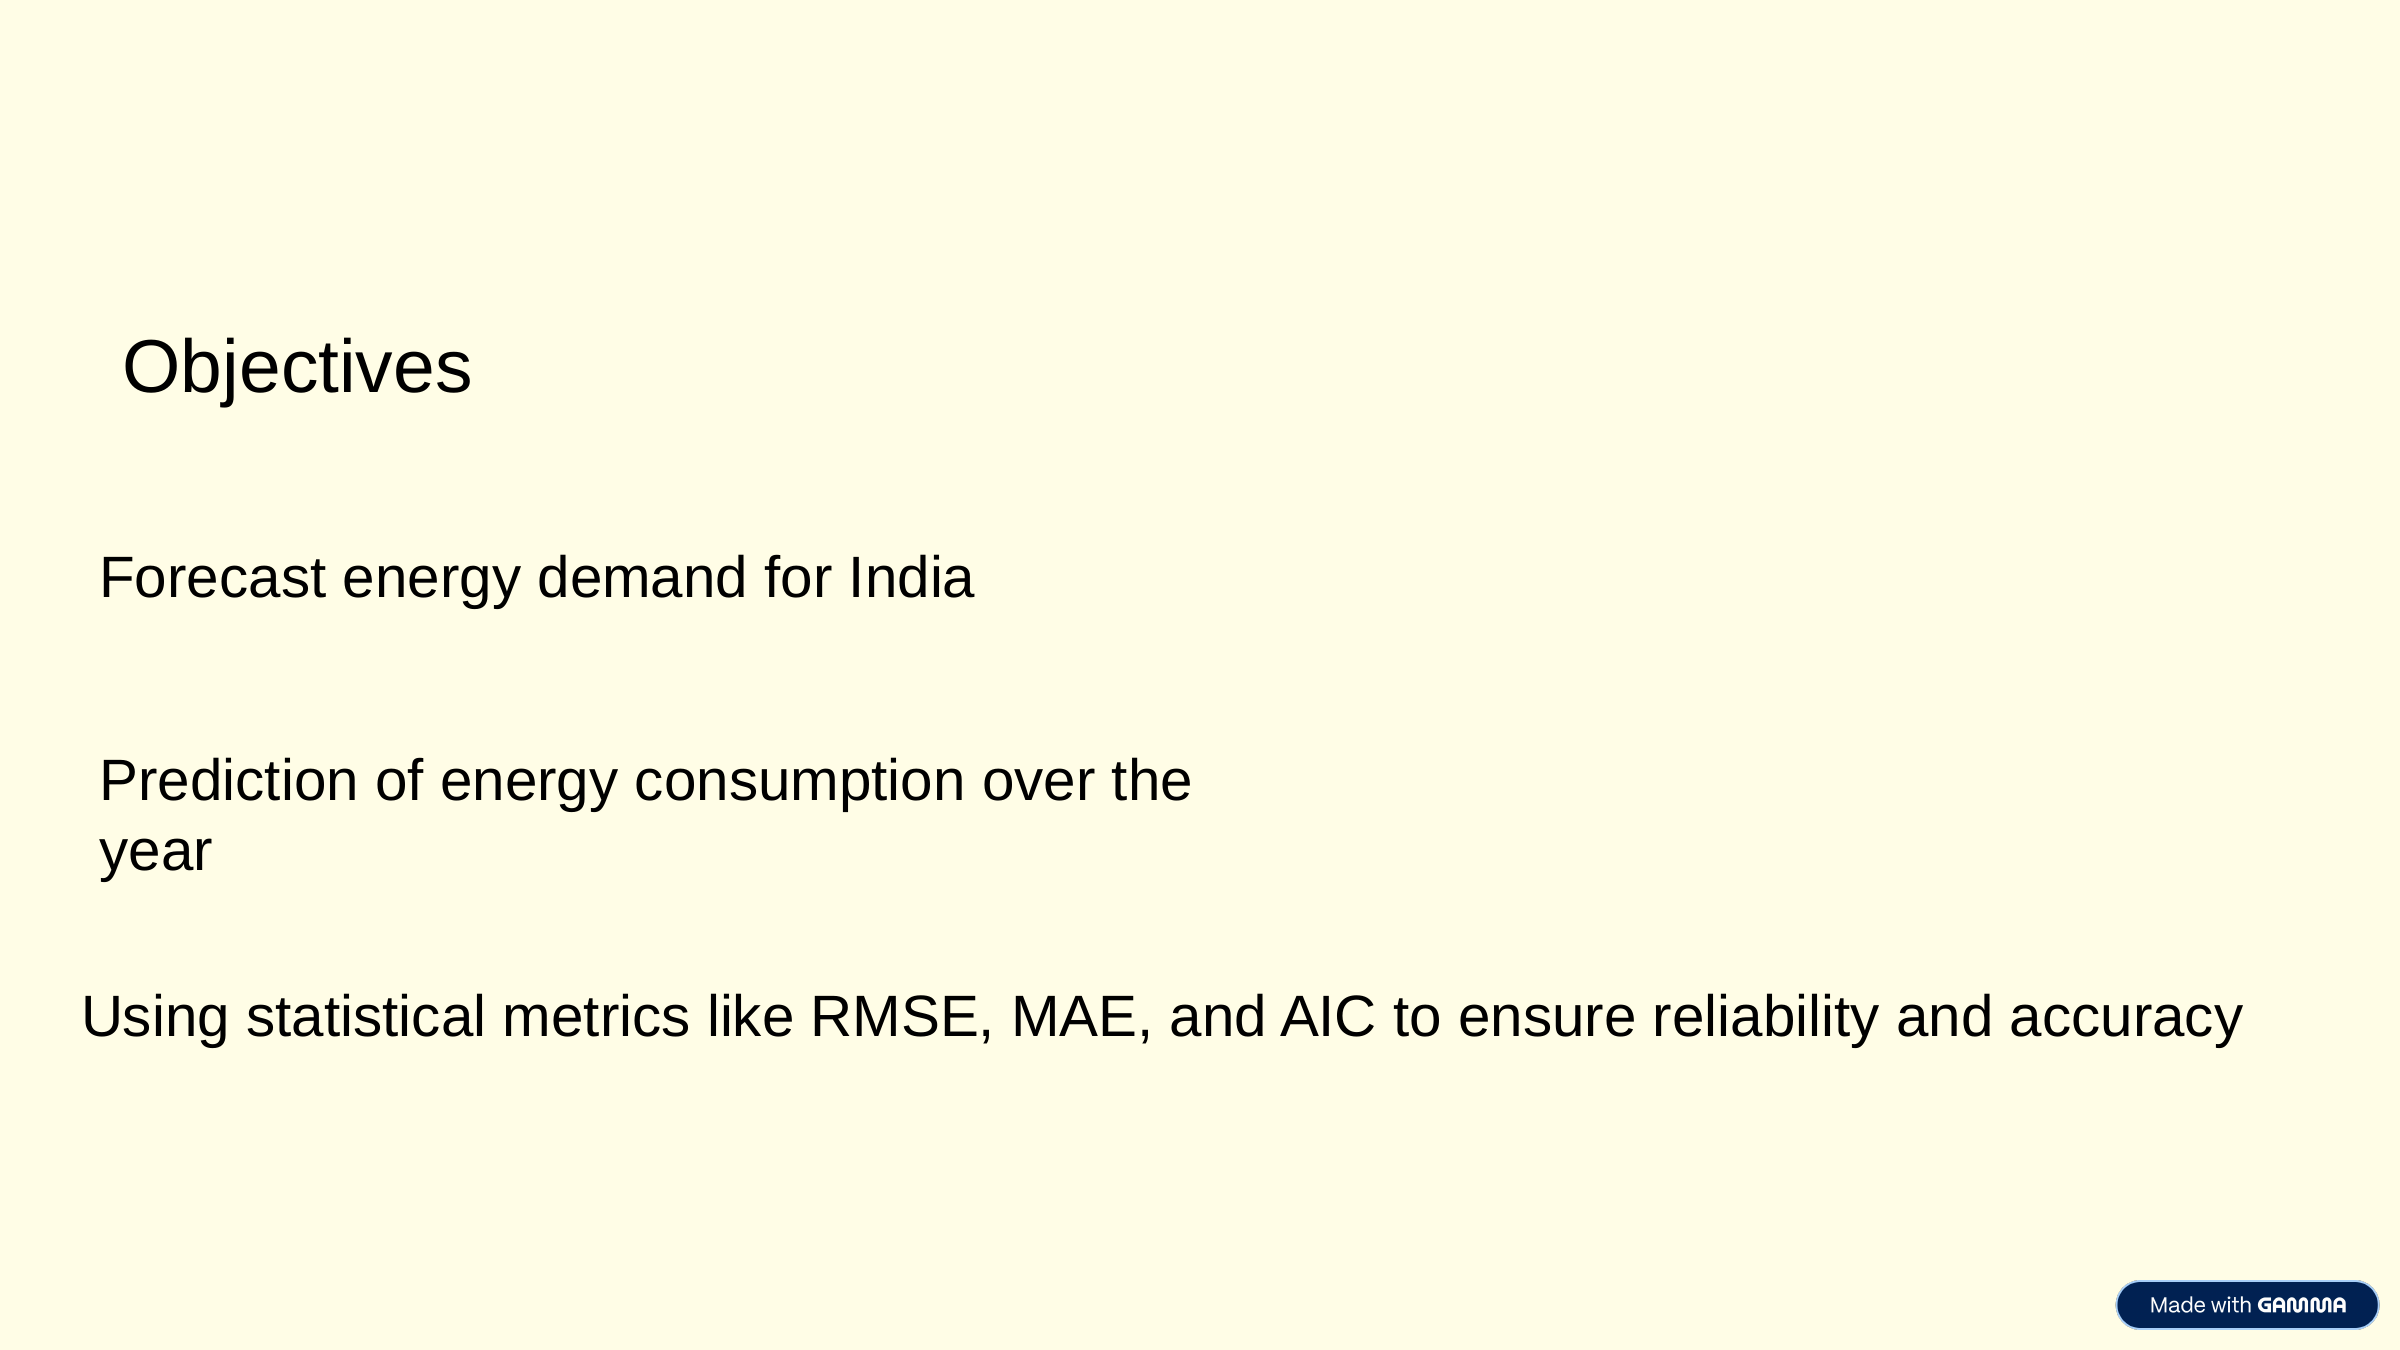

Objectives
Forecast energy demand for India

Prediction of energy consumption over the year
Using statistical metrics like RMSE, MAE, and AIC to ensure reliability and accuracy